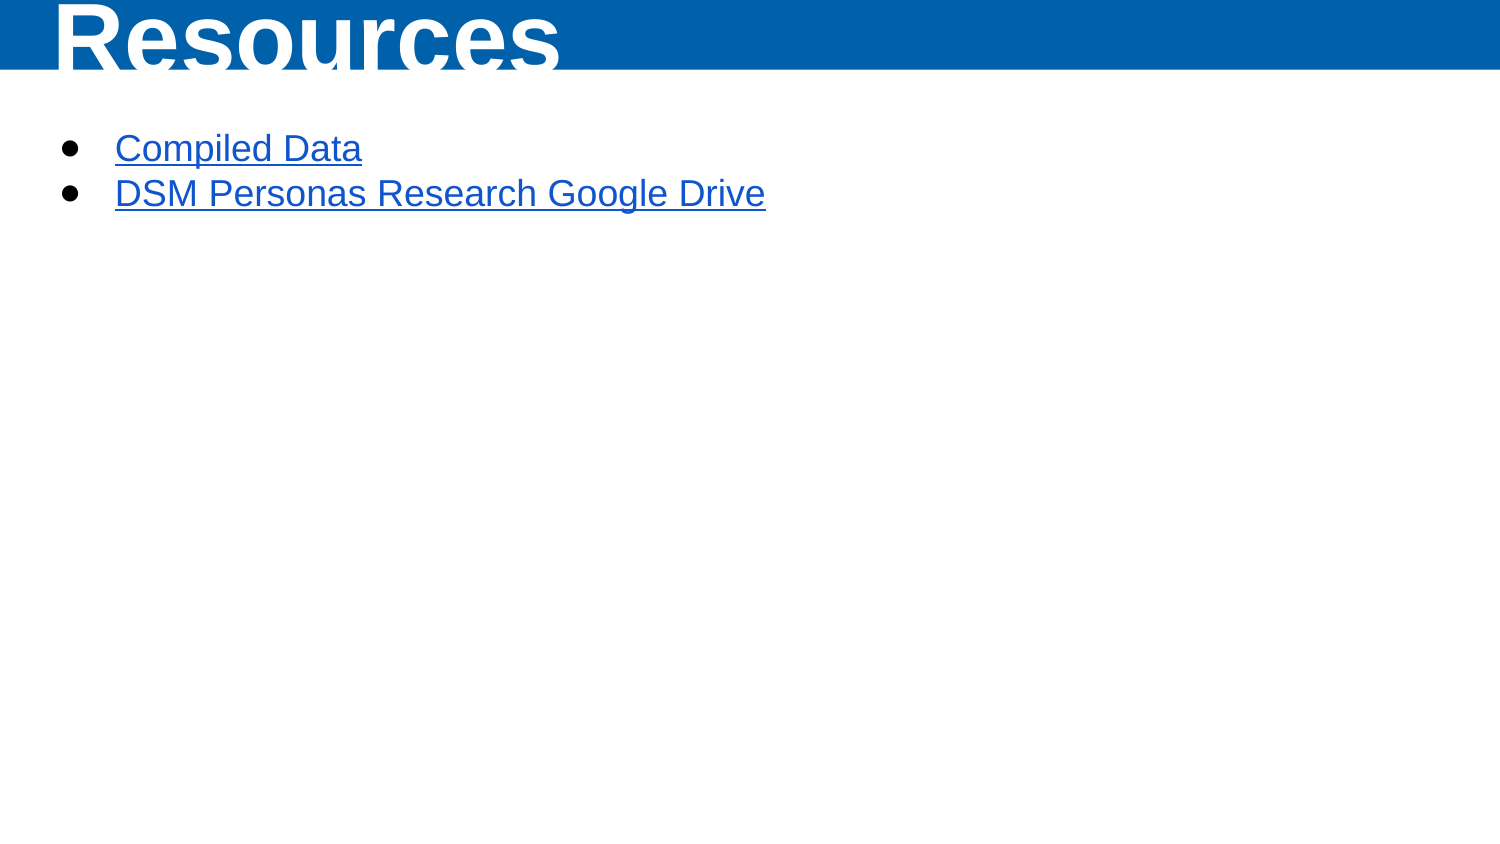

# Resources
Compiled Data
DSM Personas Research Google Drive